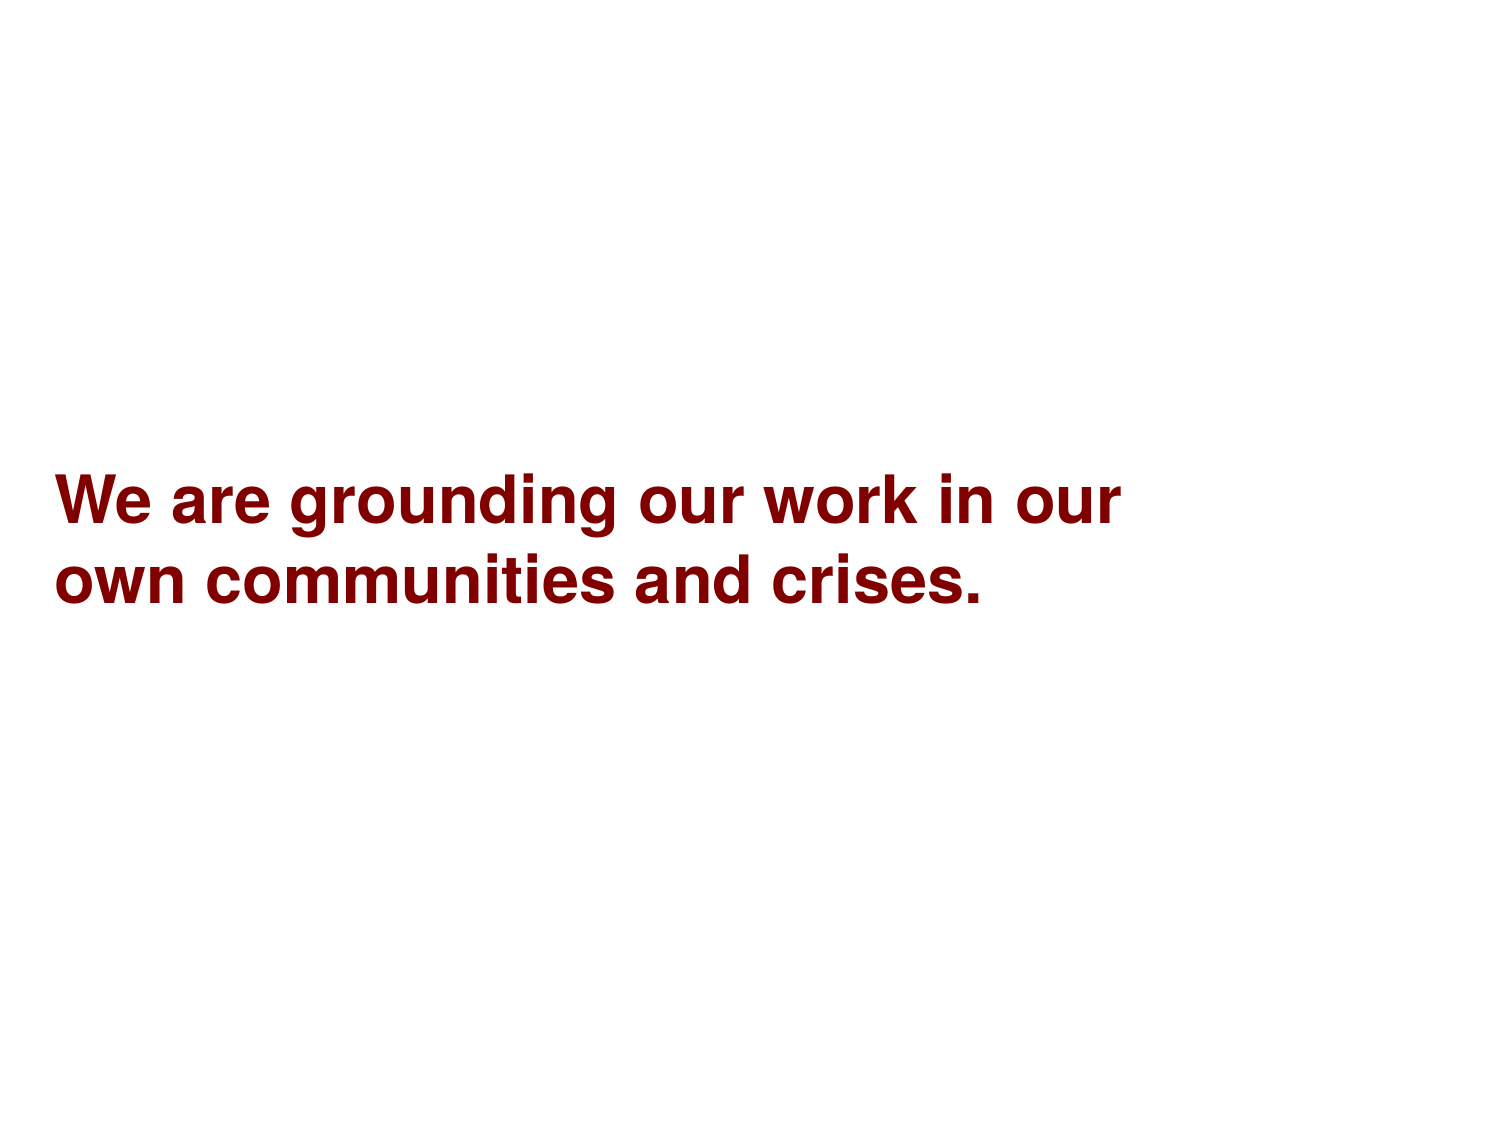

We are grounding our work in our
own communities and crises.